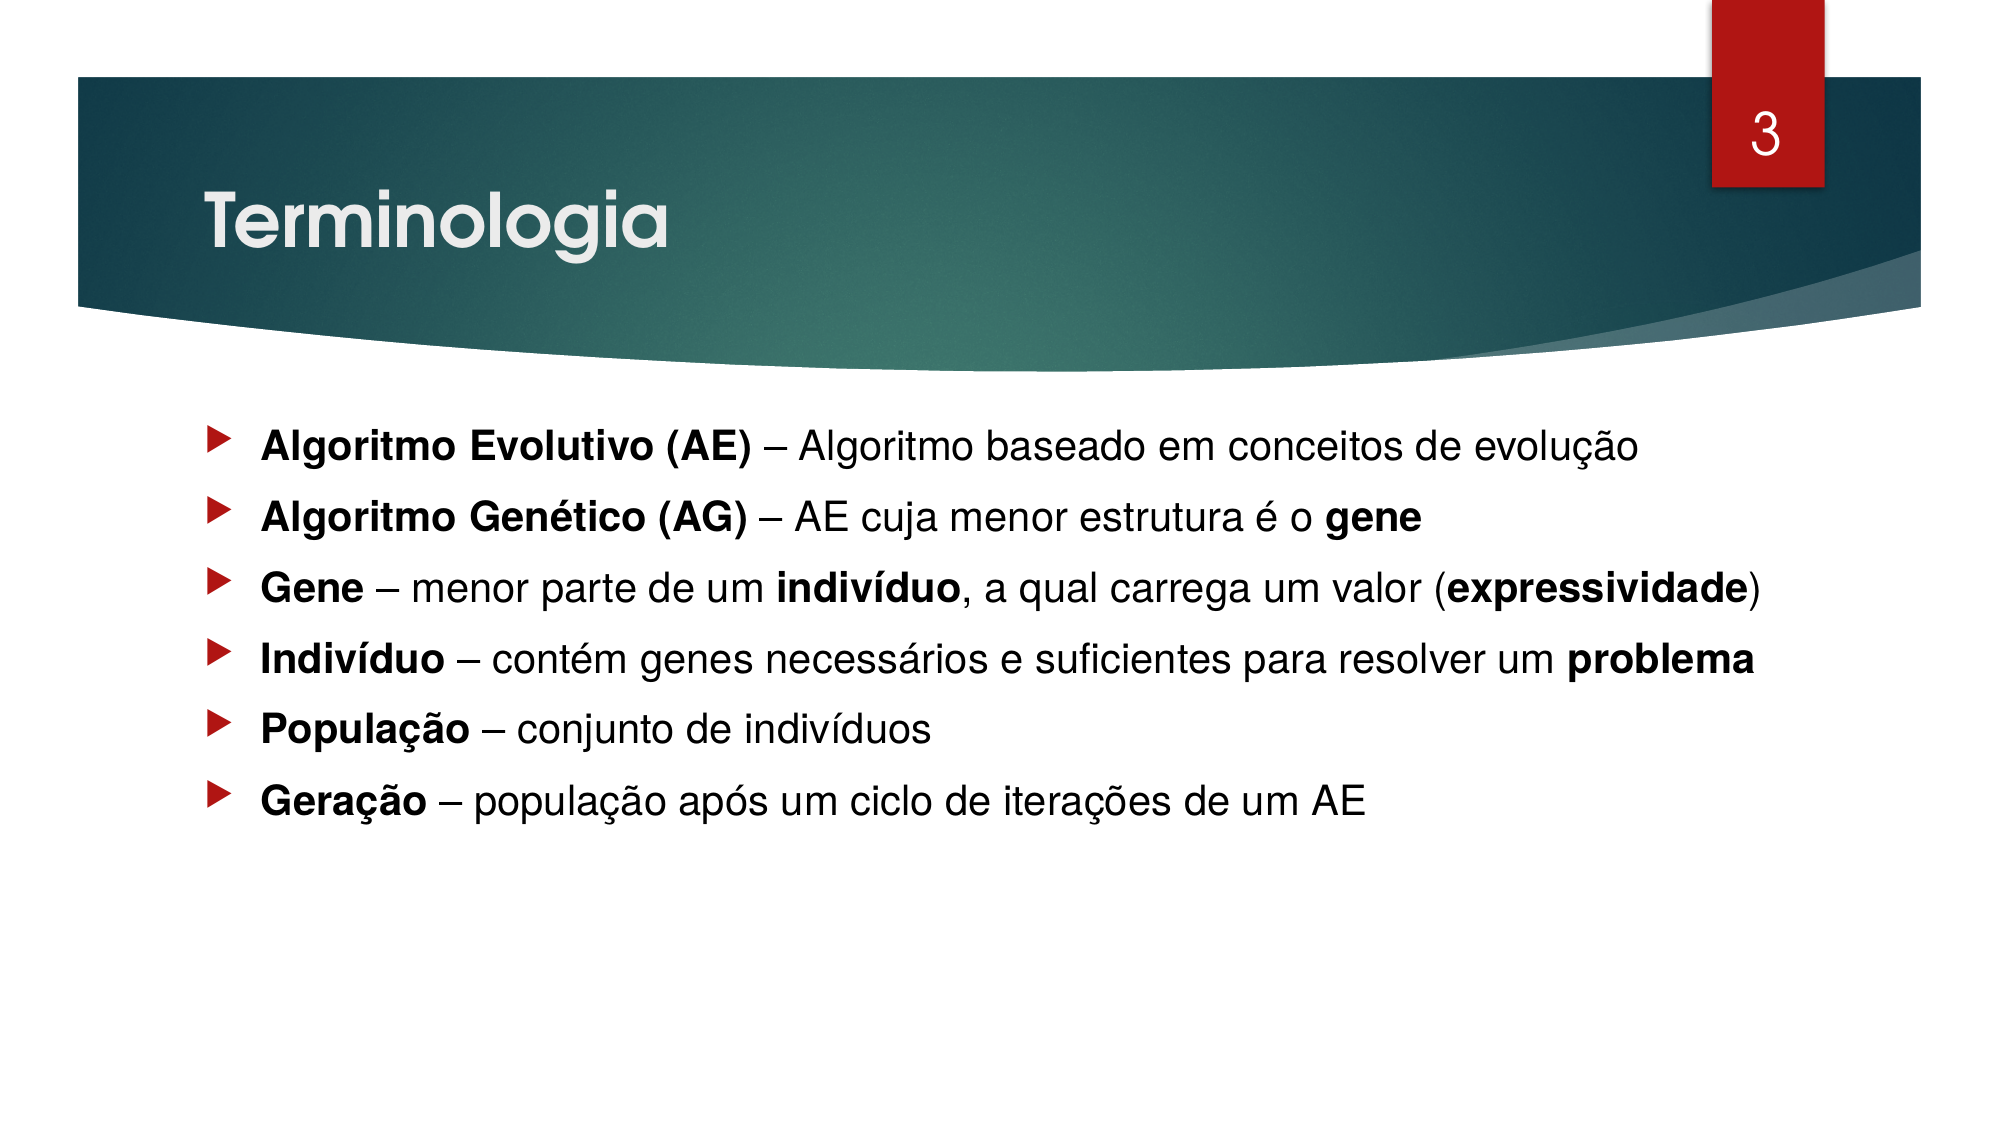

3
# Terminologia
Algoritmo Evolutivo (AE) – Algoritmo baseado em conceitos de evolução
Algoritmo Genético (AG) – AE cuja menor estrutura é o gene
Gene – menor parte de um indivíduo, a qual carrega um valor (expressividade)
Indivíduo – contém genes necessários e suficientes para resolver um problema
População – conjunto de indivíduos
Geração – população após um ciclo de iterações de um AE